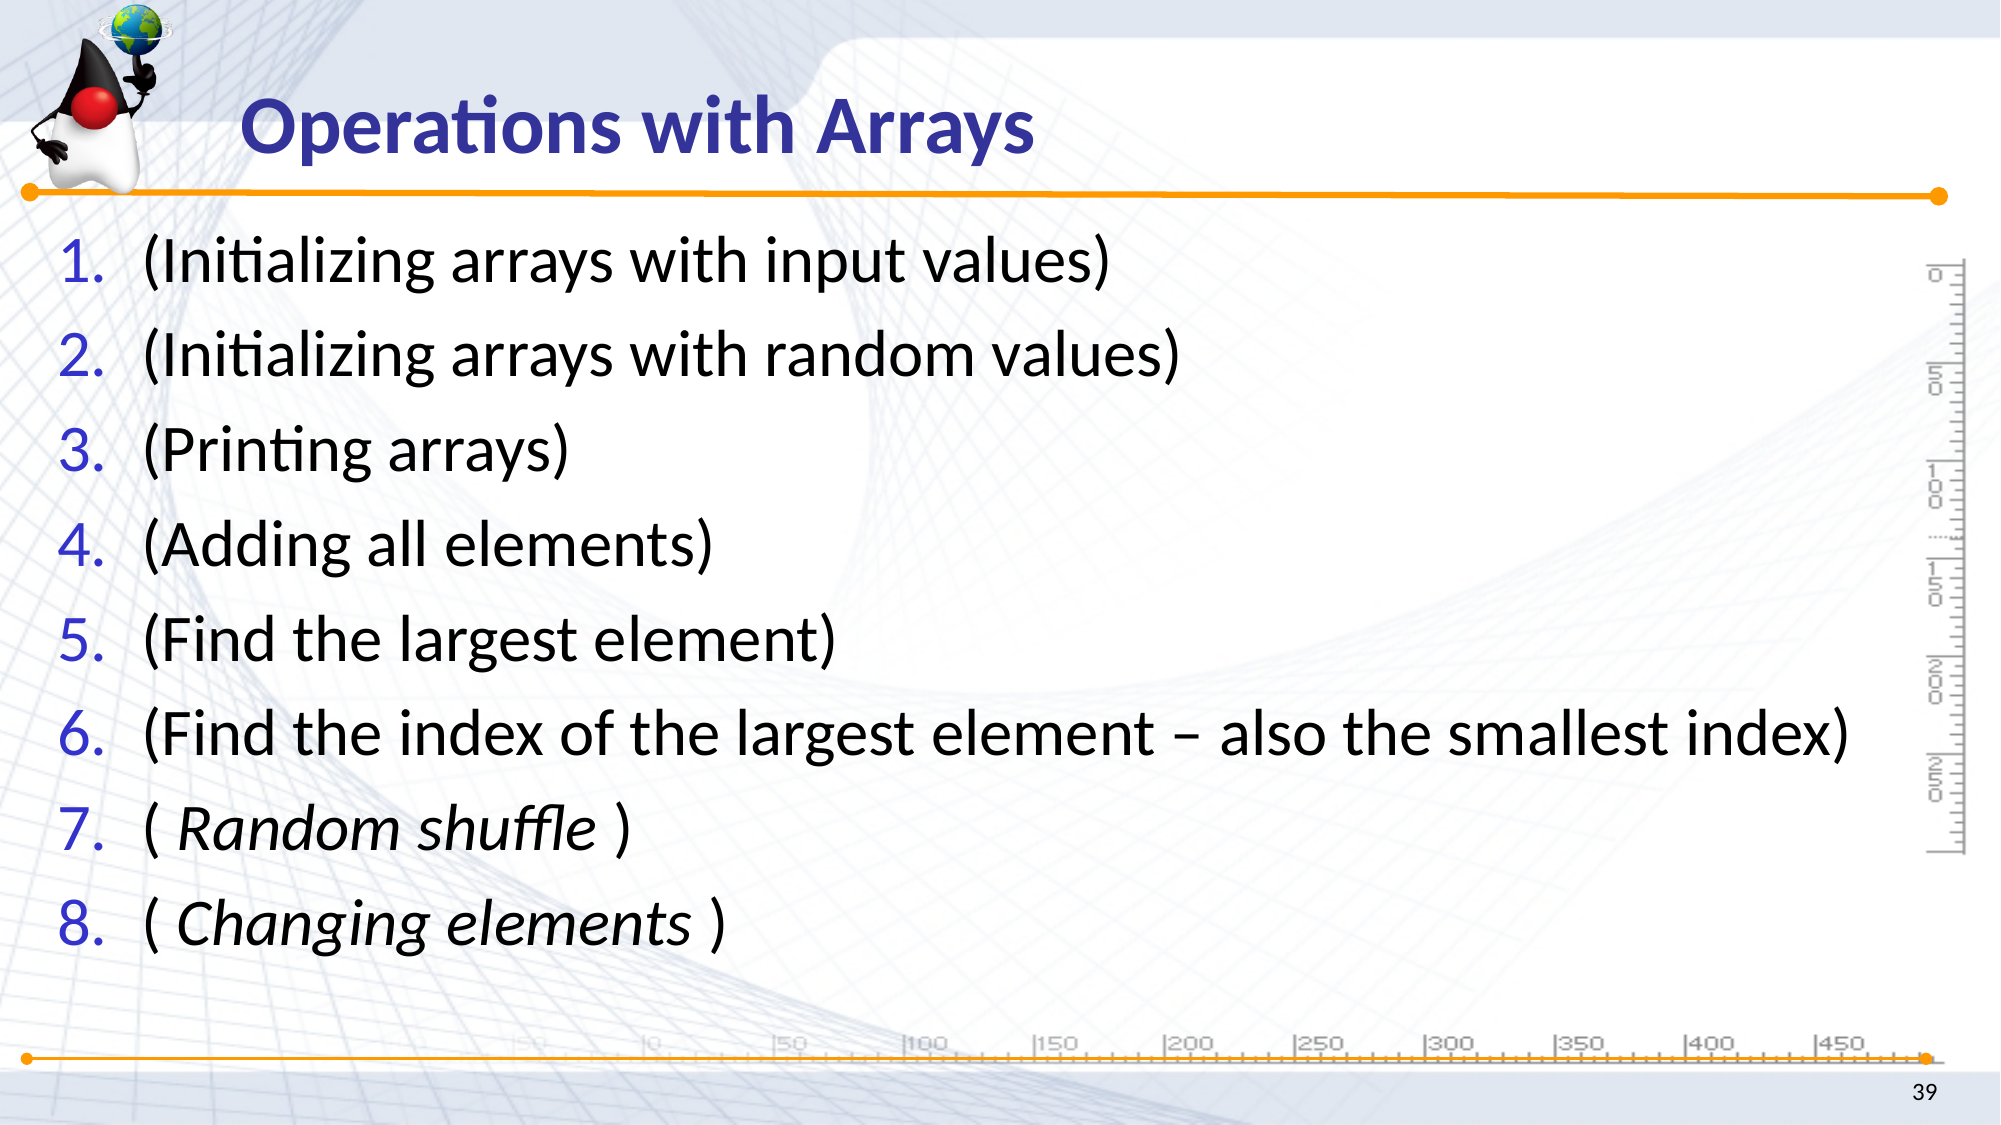

Operations with Arrays
(Initializing arrays with input values)
(Initializing arrays with random values)
(Printing arrays)
(Adding all elements)
(Find the largest element)
(Find the index of the largest element – also the smallest index)
( Random shuffle )
( Changing elements )
39